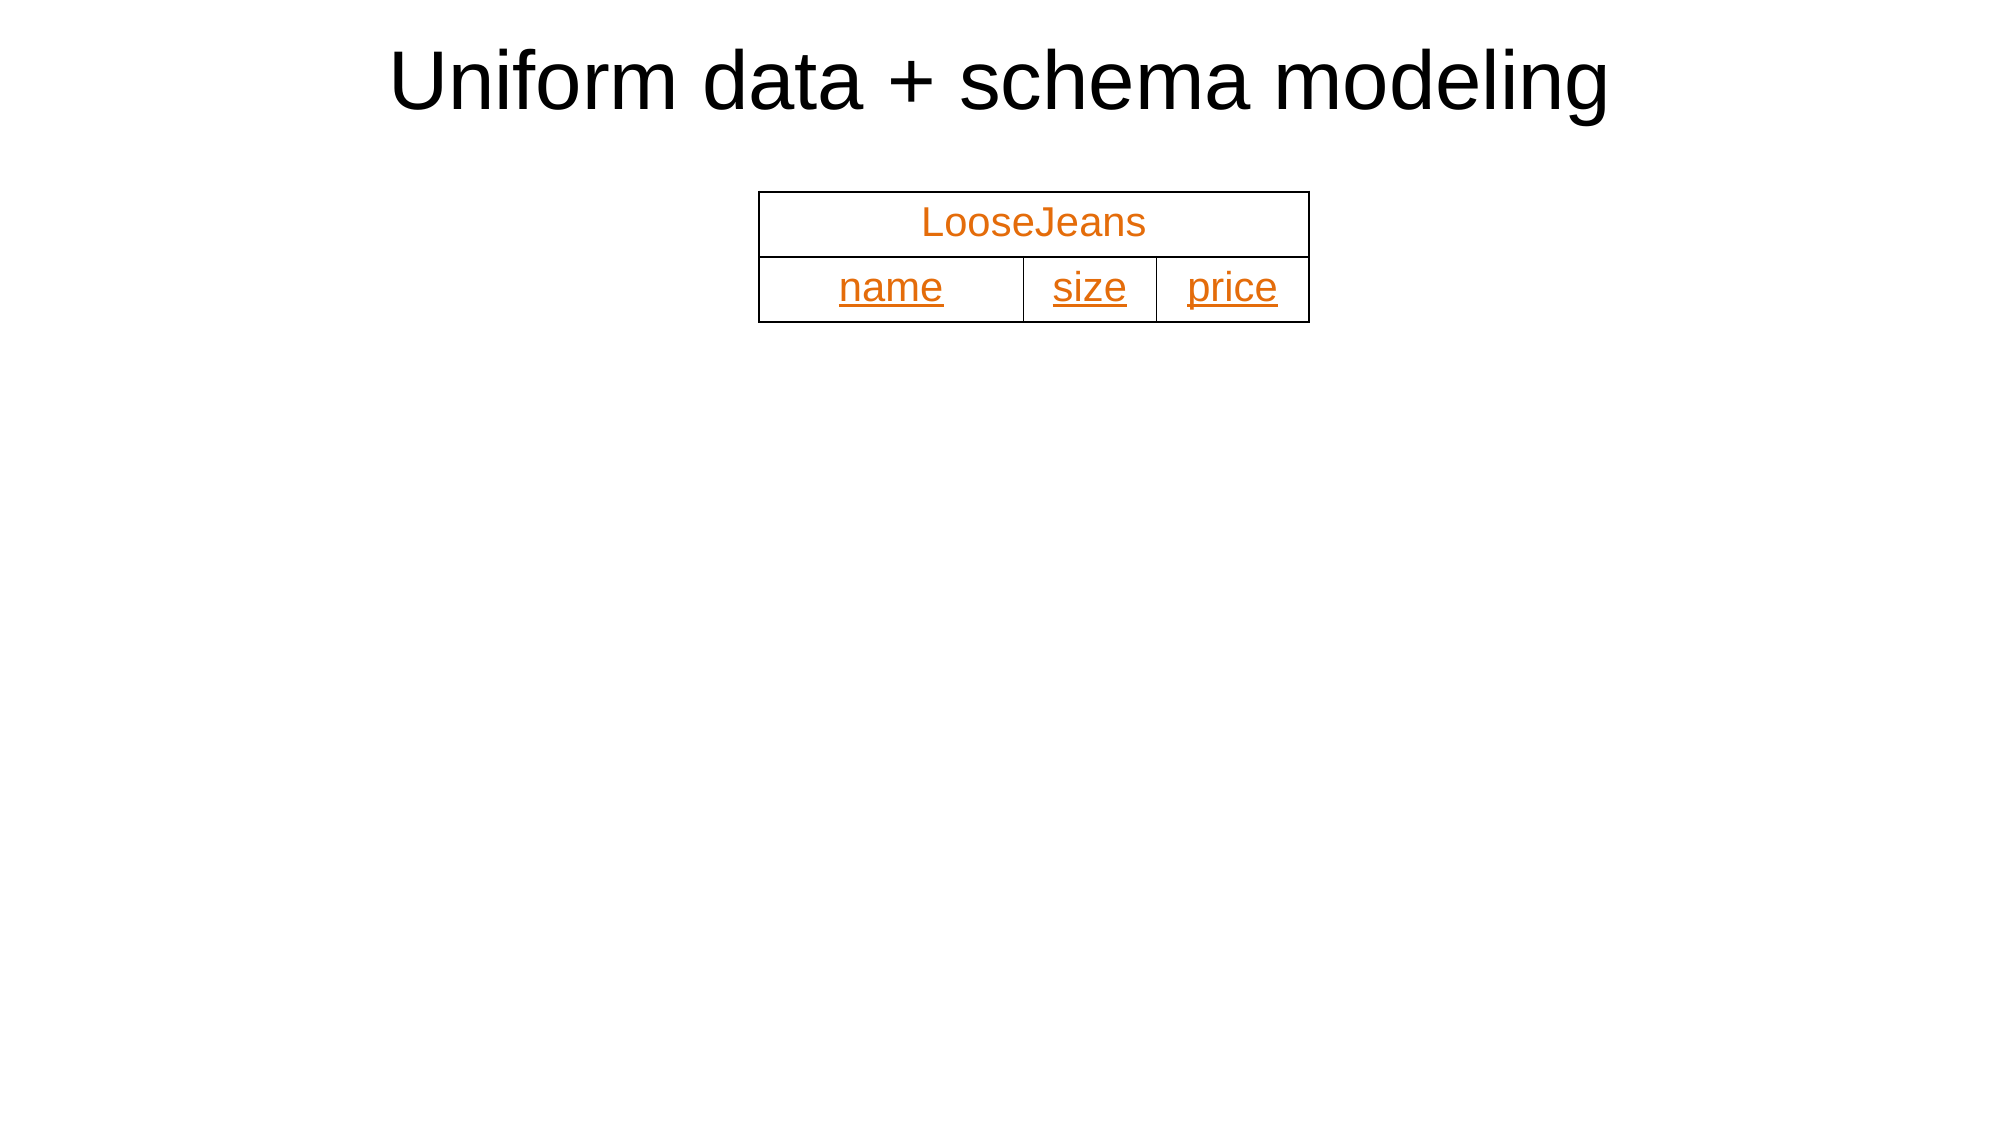

Uniform data + schema modeling
| LooseJeans |  |  |
| --- | --- | --- |
| name | size | price |